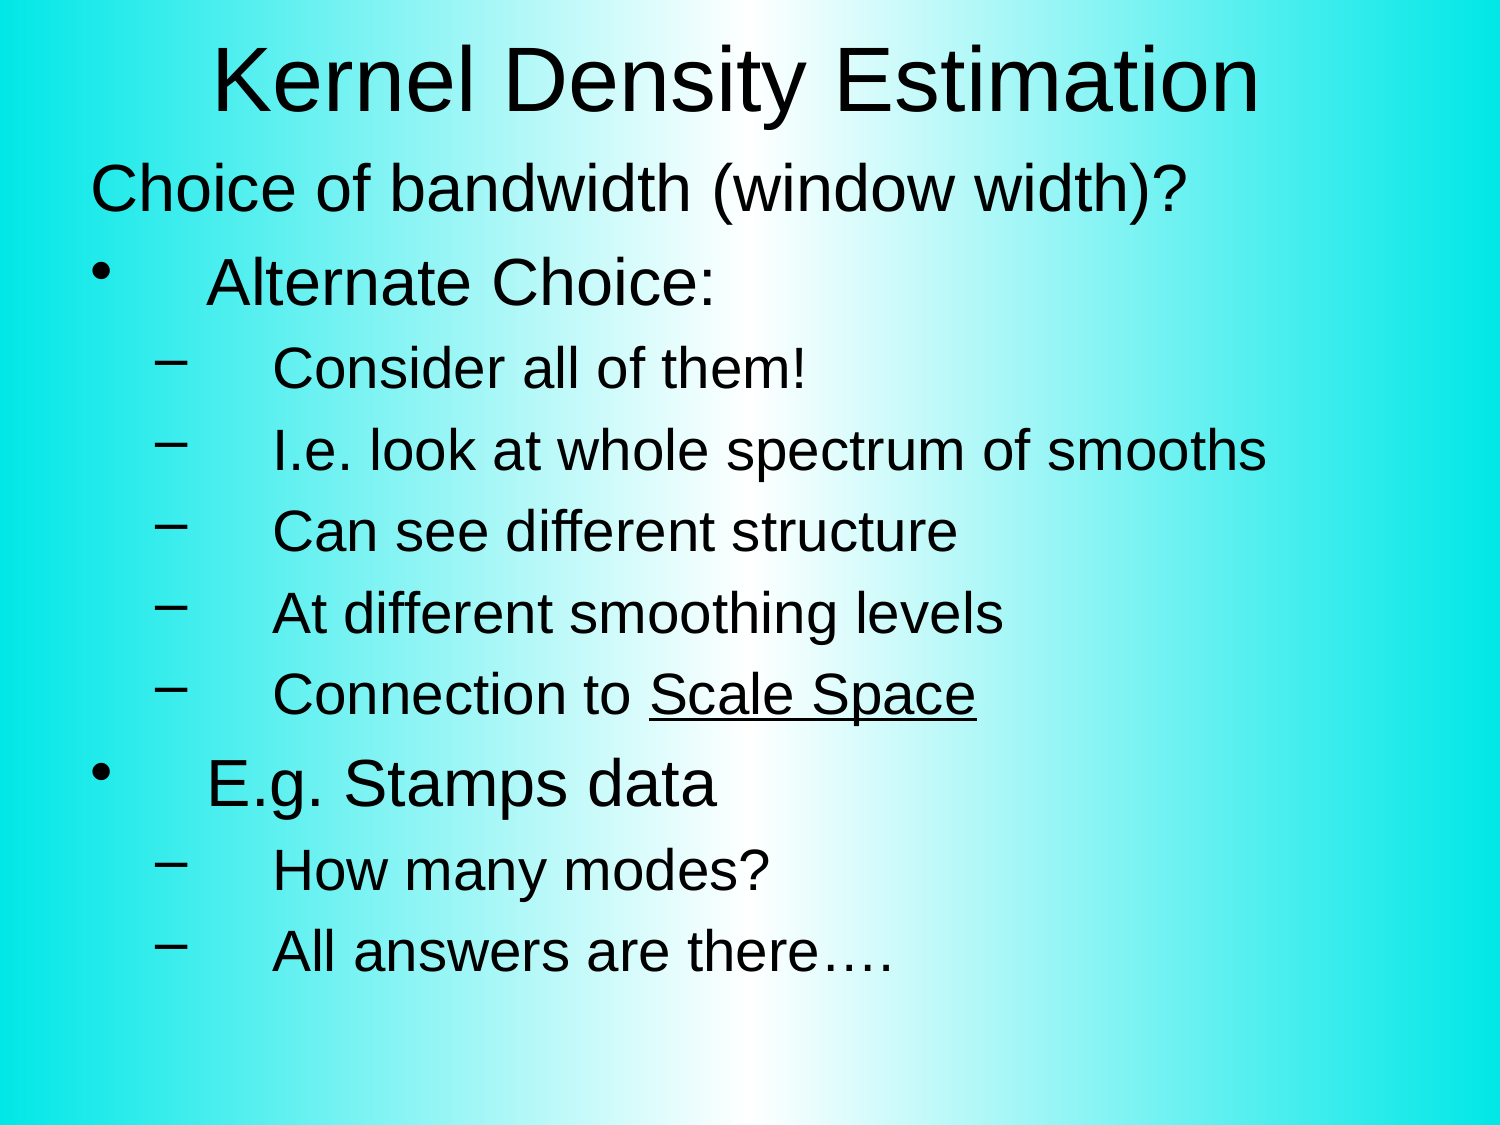

# Kernel Density Estimation
Choice of bandwidth (window width)?
Alternate Choice:
Consider all of them!
I.e. look at whole spectrum of smooths
Can see different structure
At different smoothing levels
Connection to Scale Space
E.g. Stamps data
How many modes?
All answers are there….